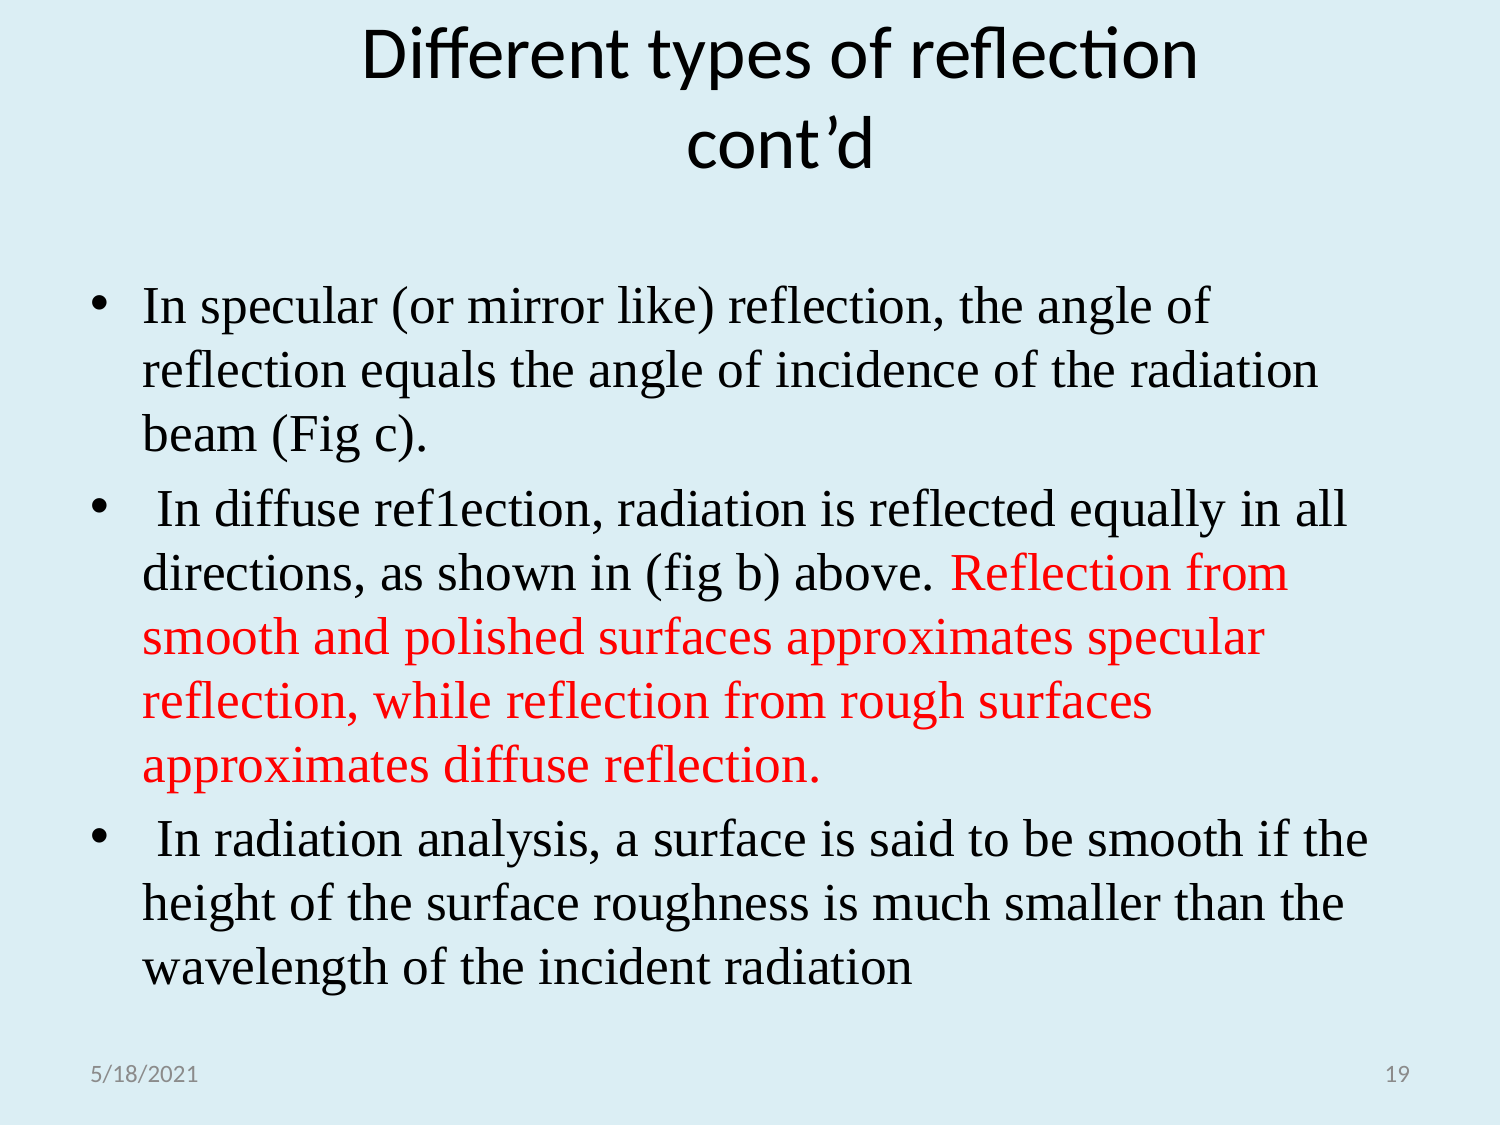

# Different types of reflection cont’d
In specular (or mirror like) reflection, the angle of reflection equals the angle of incidence of the radiation beam (Fig c).
 In diffuse ref1ection, radiation is reflected equally in all directions, as shown in (fig b) above. Reflection from smooth and polished surfaces approximates specular reflection, while reflection from rough surfaces approximates diffuse reflection.
 In radiation analysis, a surface is said to be smooth if the height of the surface roughness is much smaller than the wavelength of the incident radiation
5/18/2021
19